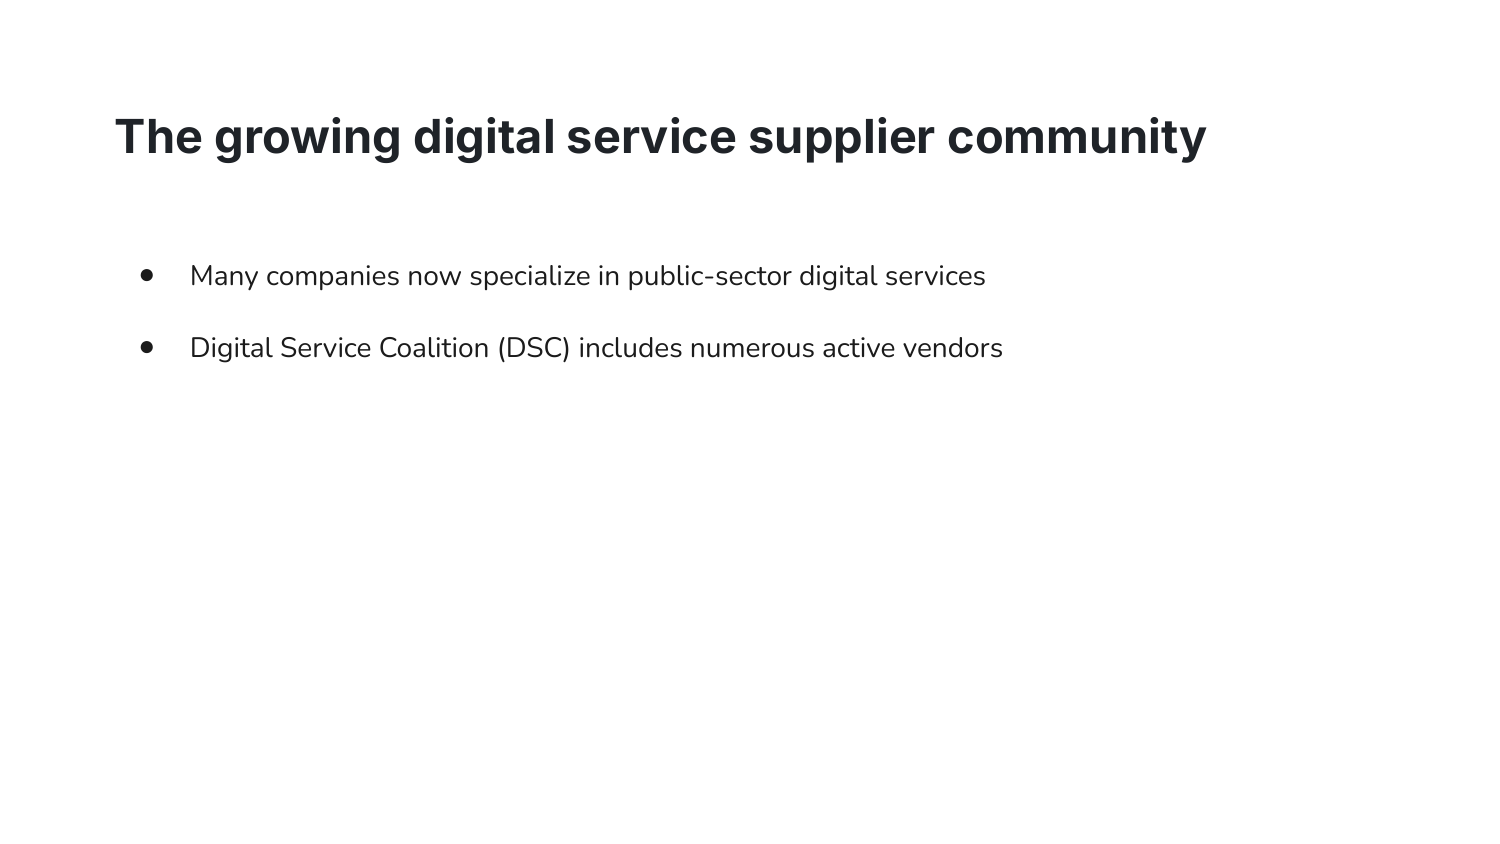

The growing digital service supplier community
Many companies now specialize in public-sector digital services
Digital Service Coalition (DSC) includes numerous active vendors